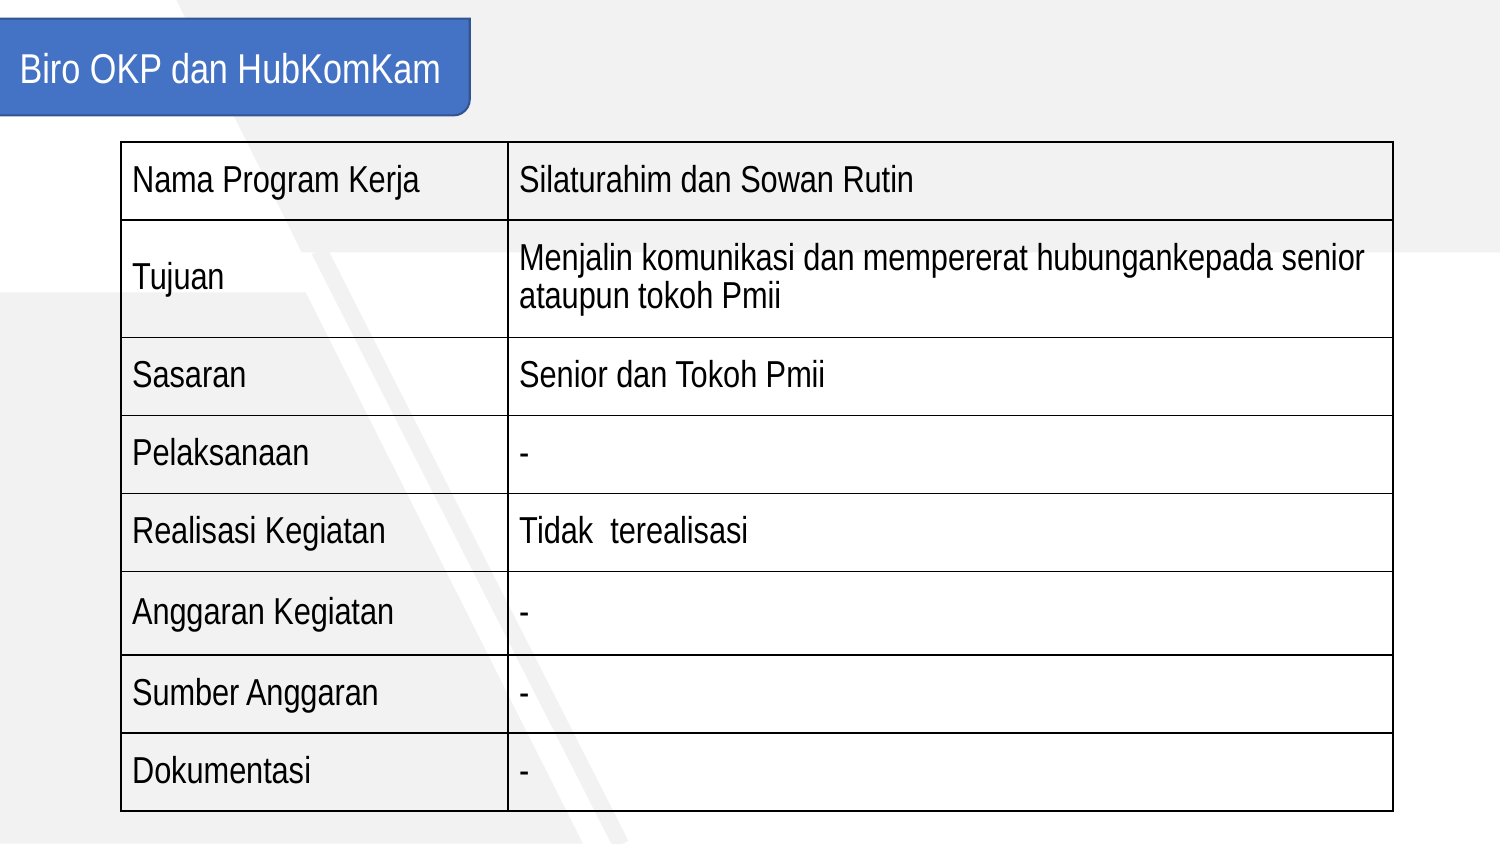

Biro OKP dan HubKomKam
| Nama Program Kerja | Silaturahim dan Sowan Rutin |
| --- | --- |
| Tujuan | Menjalin komunikasi dan mempererat hubungankepada senior ataupun tokoh Pmii |
| Sasaran | Senior dan Tokoh Pmii |
| Pelaksanaan | - |
| Realisasi Kegiatan | Tidak terealisasi |
| Anggaran Kegiatan | - |
| Sumber Anggaran | - |
| Dokumentasi | - |